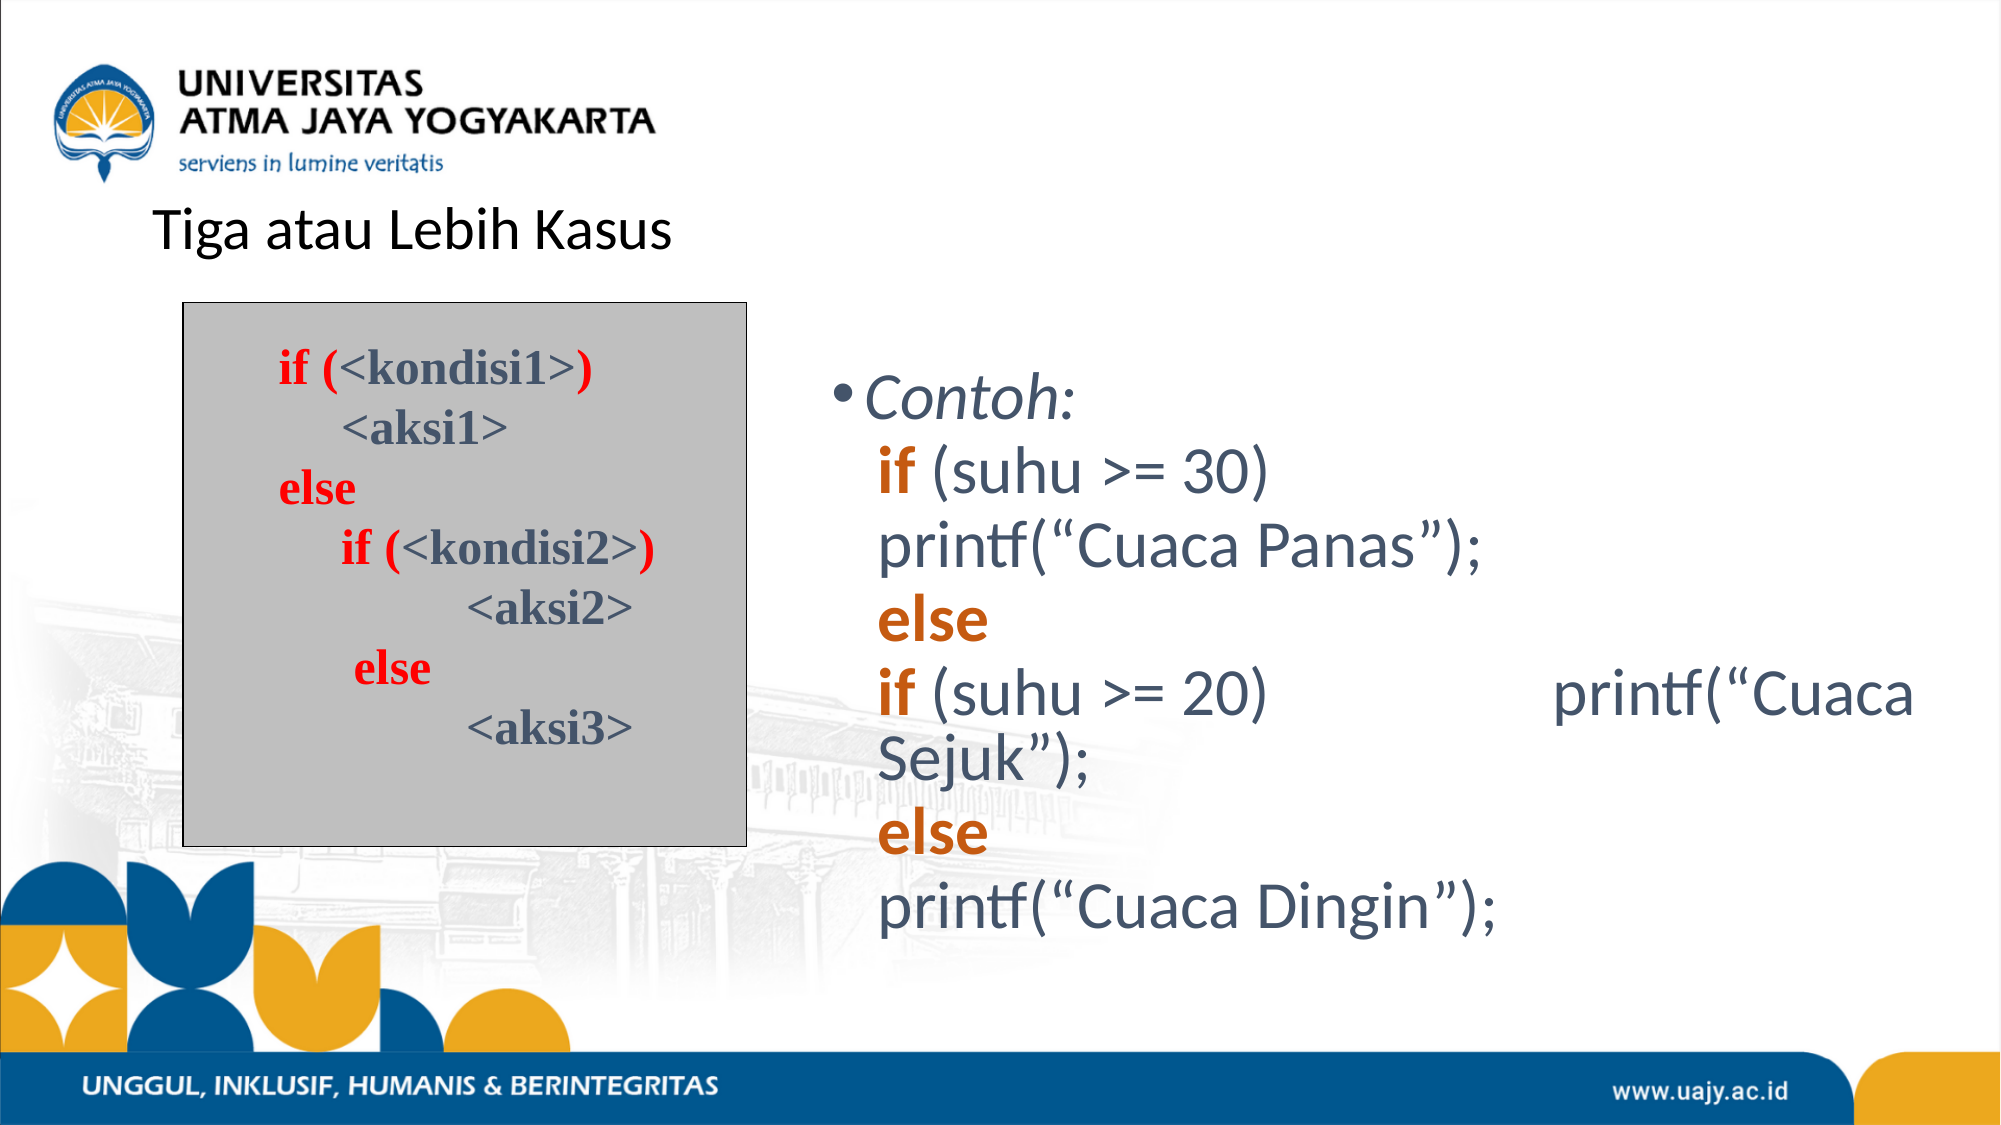

# Tiga atau Lebih Kasus

Contoh:
	if (suhu >= 30)
		printf(“Cuaca Panas”);
	else
		if (suhu >= 20) 				    	printf(“Cuaca Sejuk”);
		else
			printf(“Cuaca Dingin”);
if (<kondisi1>)
	  <aksi1>
else
     if (<kondisi2>)
		<aksi2>
	   else
		<aksi3>